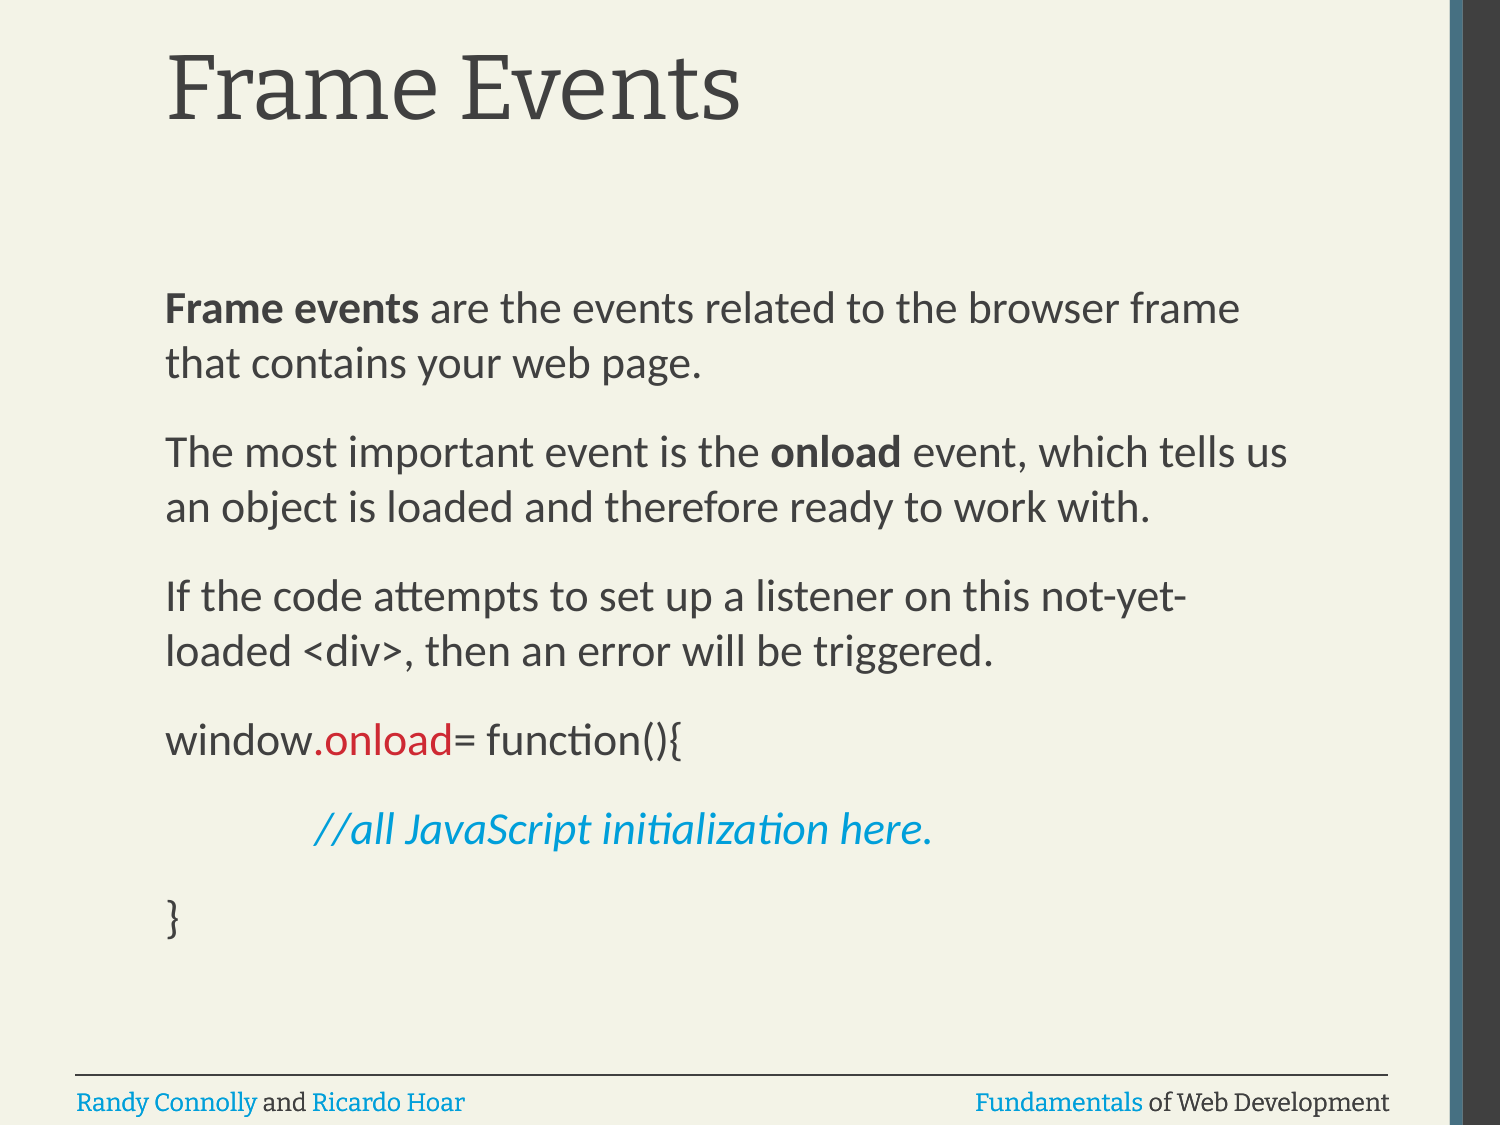

# Frame Events

Frame events are the events related to the browser frame that contains your web page.
The most important event is the onload event, which tells us an object is loaded and therefore ready to work with.
If the code attempts to set up a listener on this not-yet-loaded <div>, then an error will be triggered.
window.onload= function(){
	//all JavaScript initialization here.
}